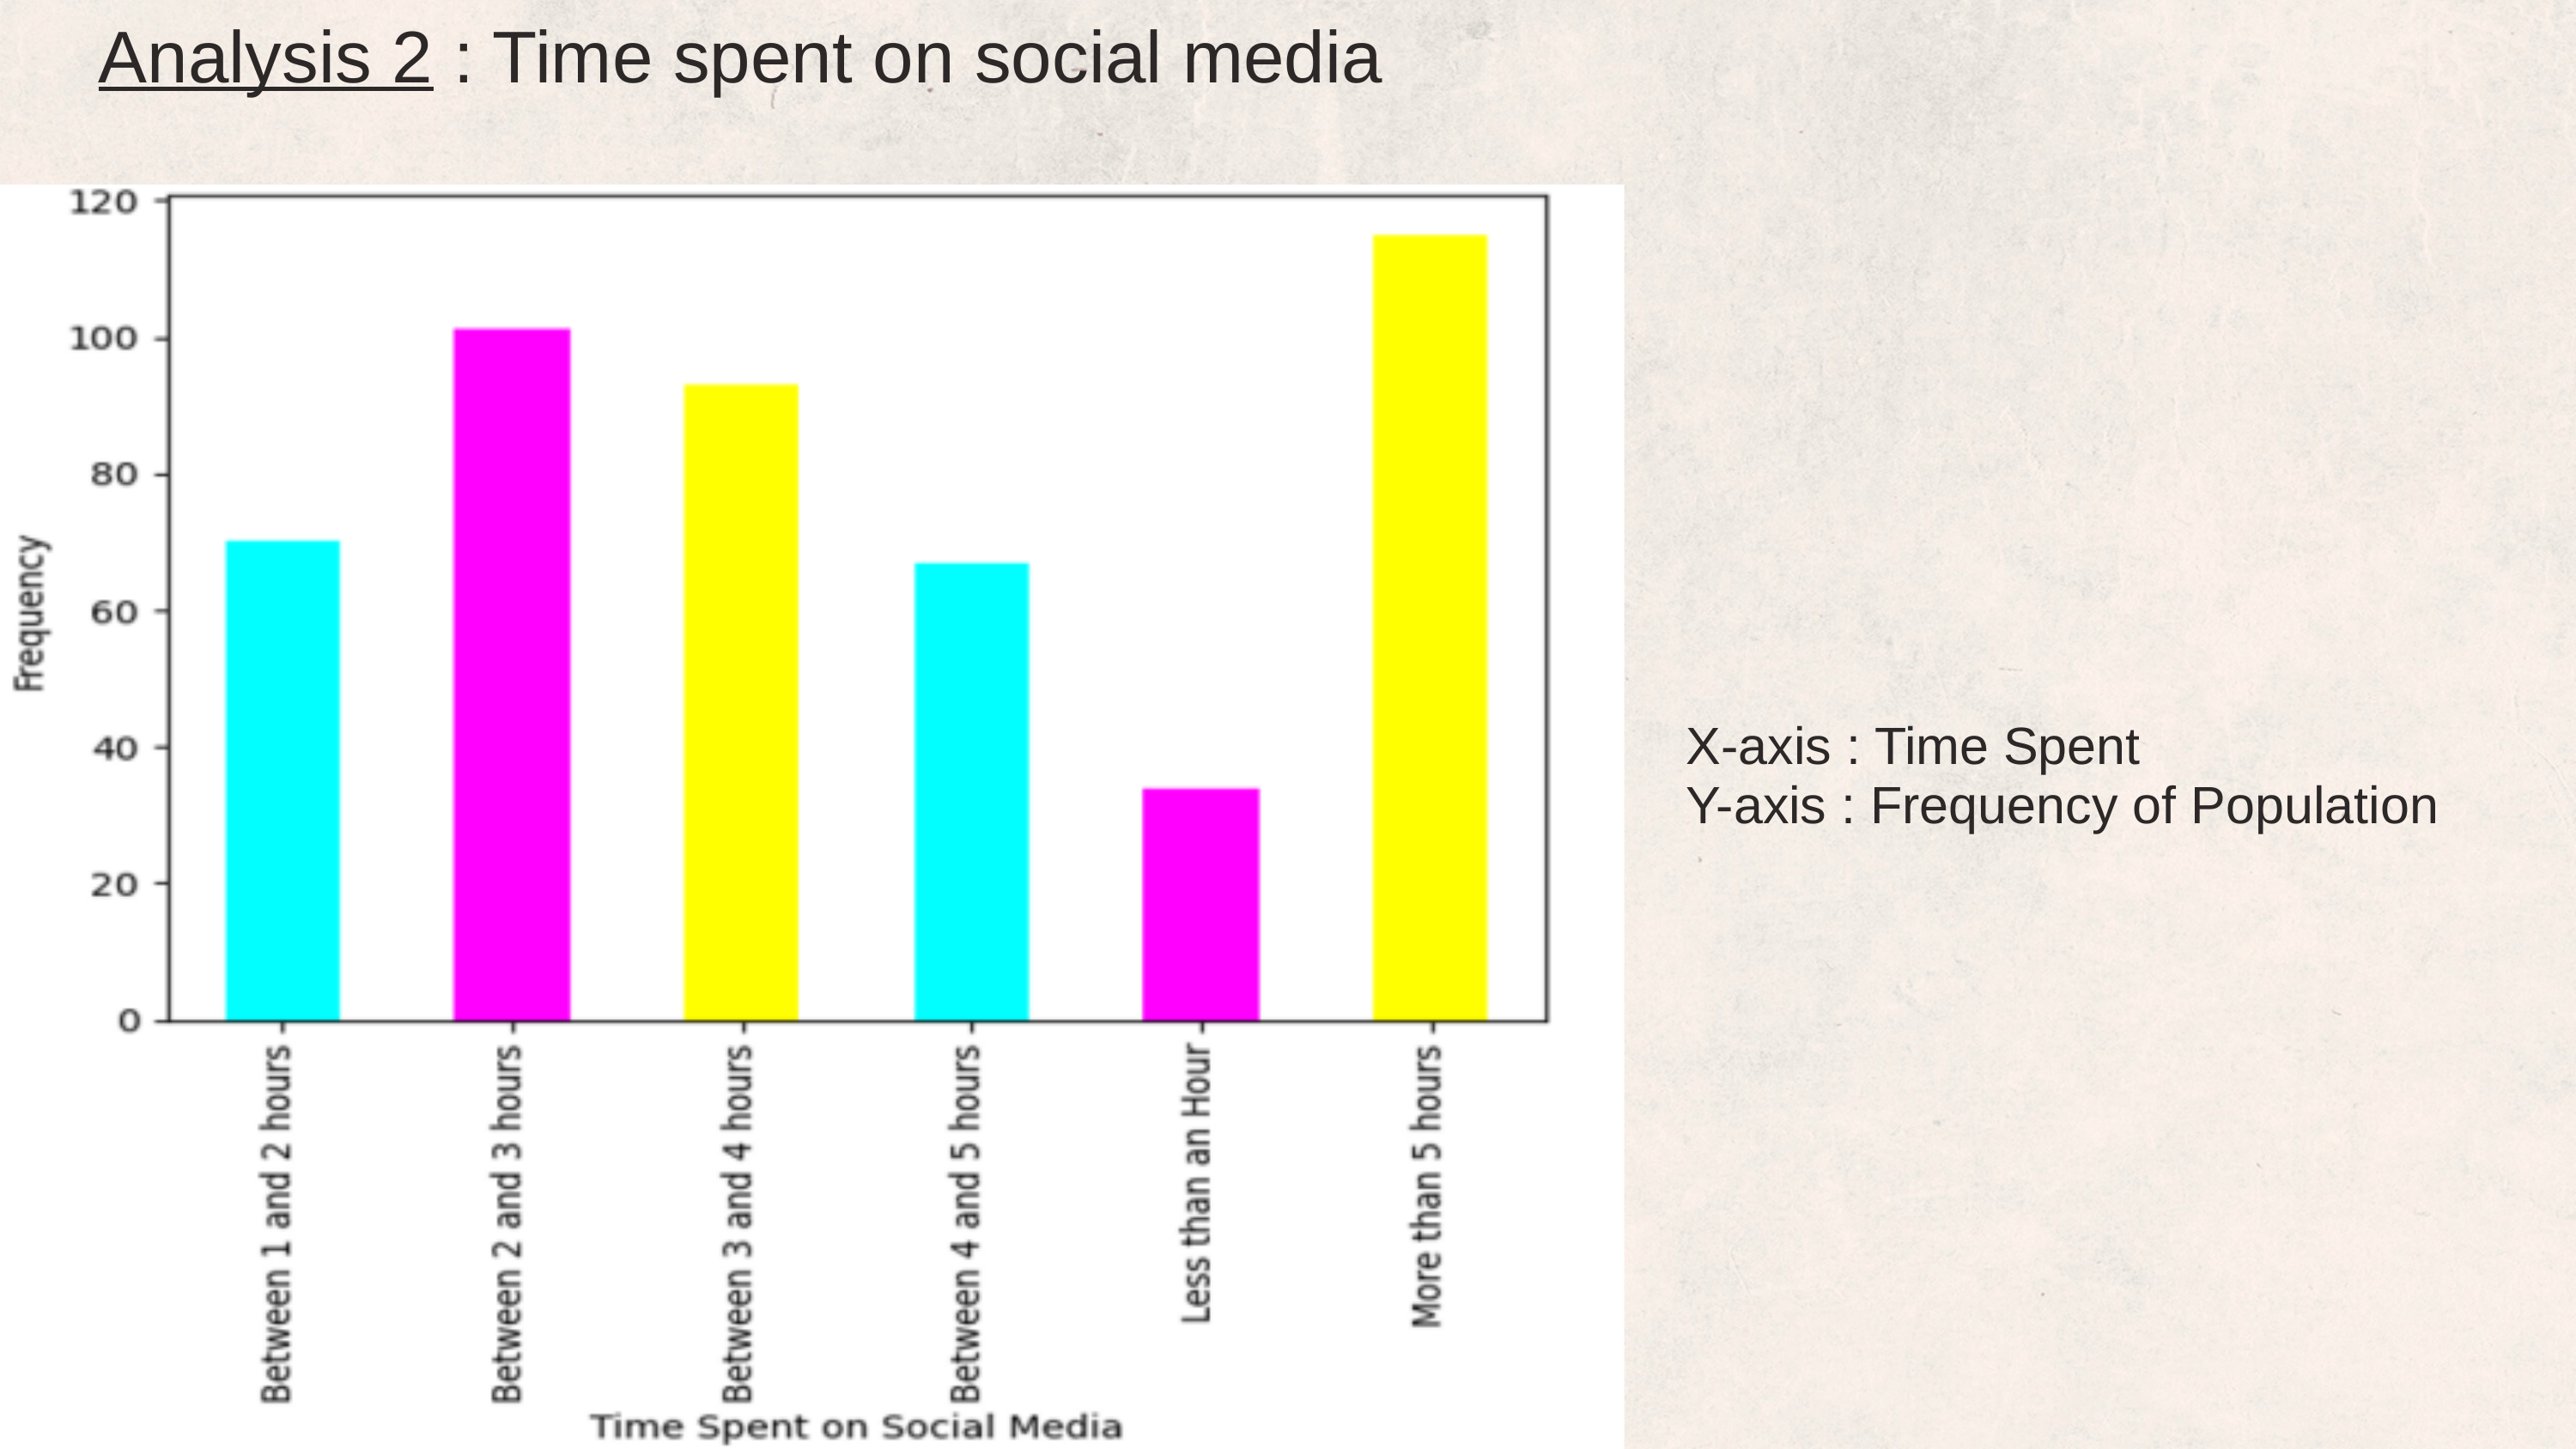

Analysis 2 : Time spent on social media

X-axis : Time Spent
Y-axis : Frequency of Population